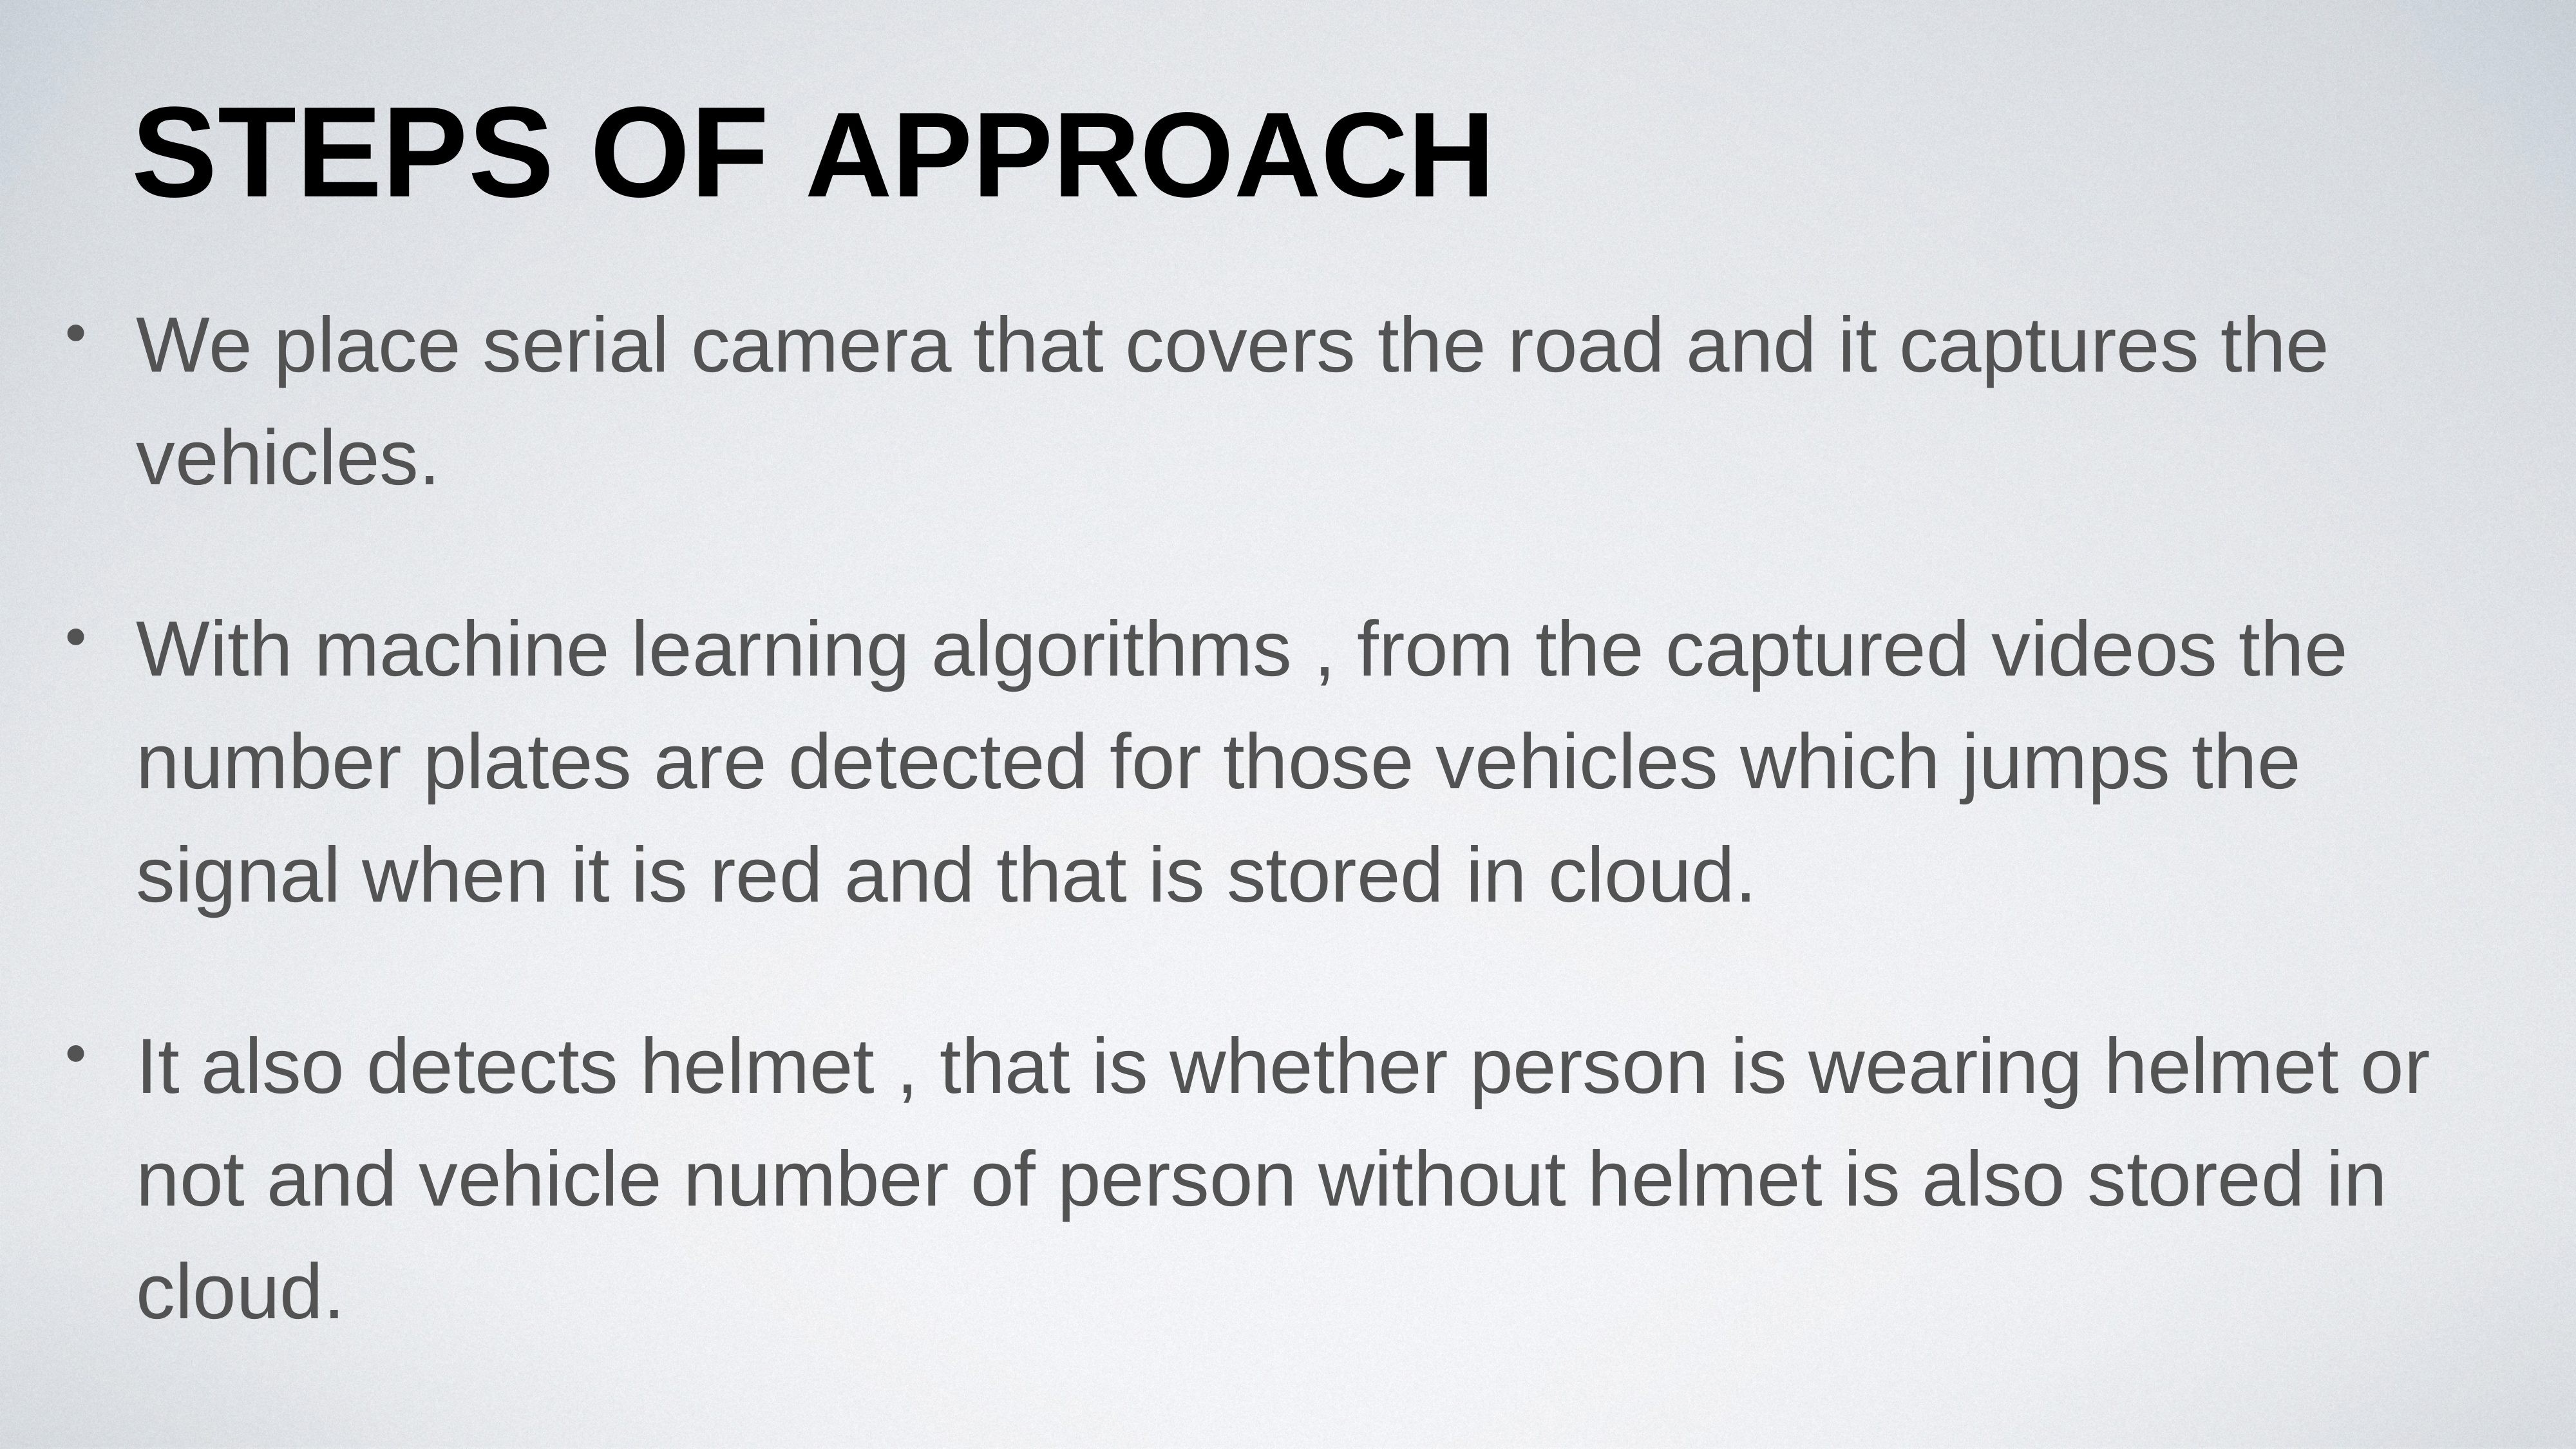

# Steps of approach
We place serial camera that covers the road and it captures the vehicles.
With machine learning algorithms , from the captured videos the number plates are detected for those vehicles which jumps the signal when it is red and that is stored in cloud.
It also detects helmet , that is whether person is wearing helmet or not and vehicle number of person without helmet is also stored in cloud.